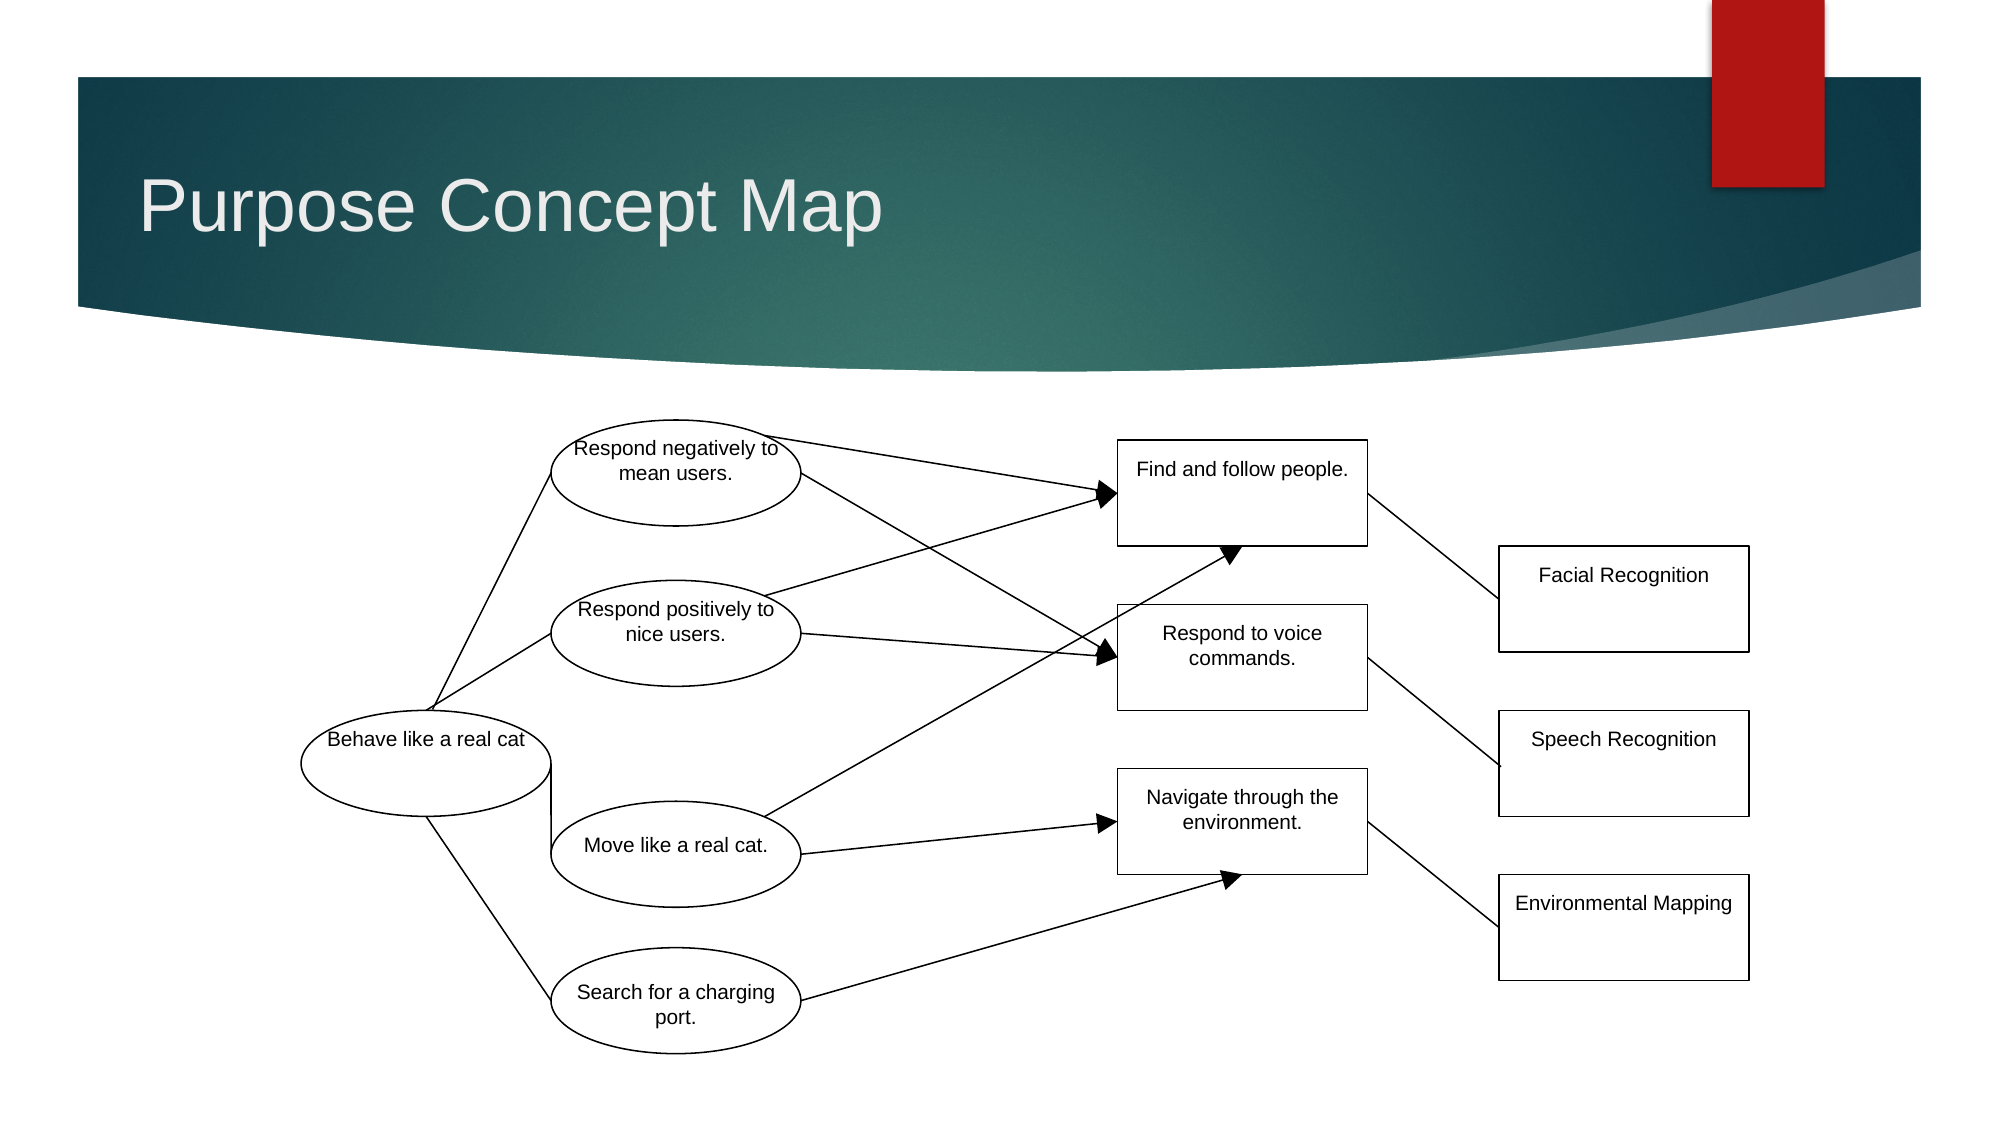

# Purpose Concept Map
Respond negatively to mean users.

Find and follow people.

Facial Recognition
Respond positively to nice users.

Respond to voice commands.

Behave like a real cat

Speech Recognition

Navigate through the environment.

Move like a real cat.

Environmental Mapping

Search for a charging port.